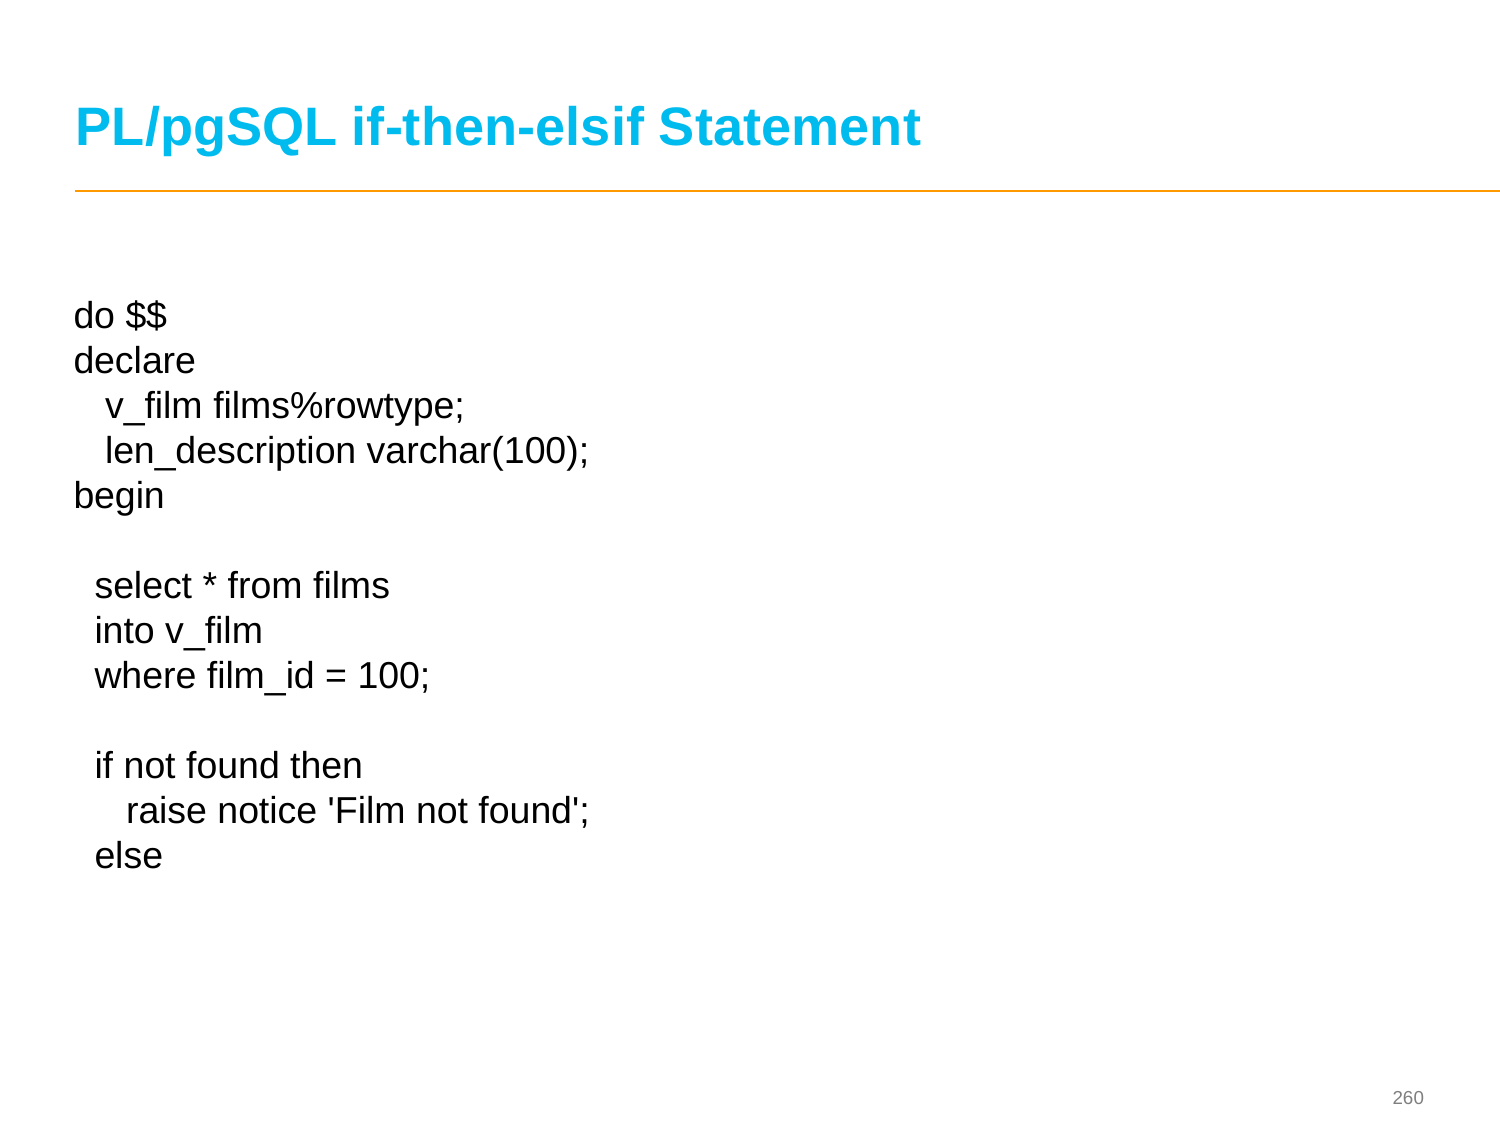

# PL/pgSQL if-then-elsif Statement
do $$
declare
   v_film films%rowtype;
   len_description varchar(100);
begin

  select * from films
  into v_film
  where film_id = 100;

  if not found then
     raise notice 'Film not found';
  else